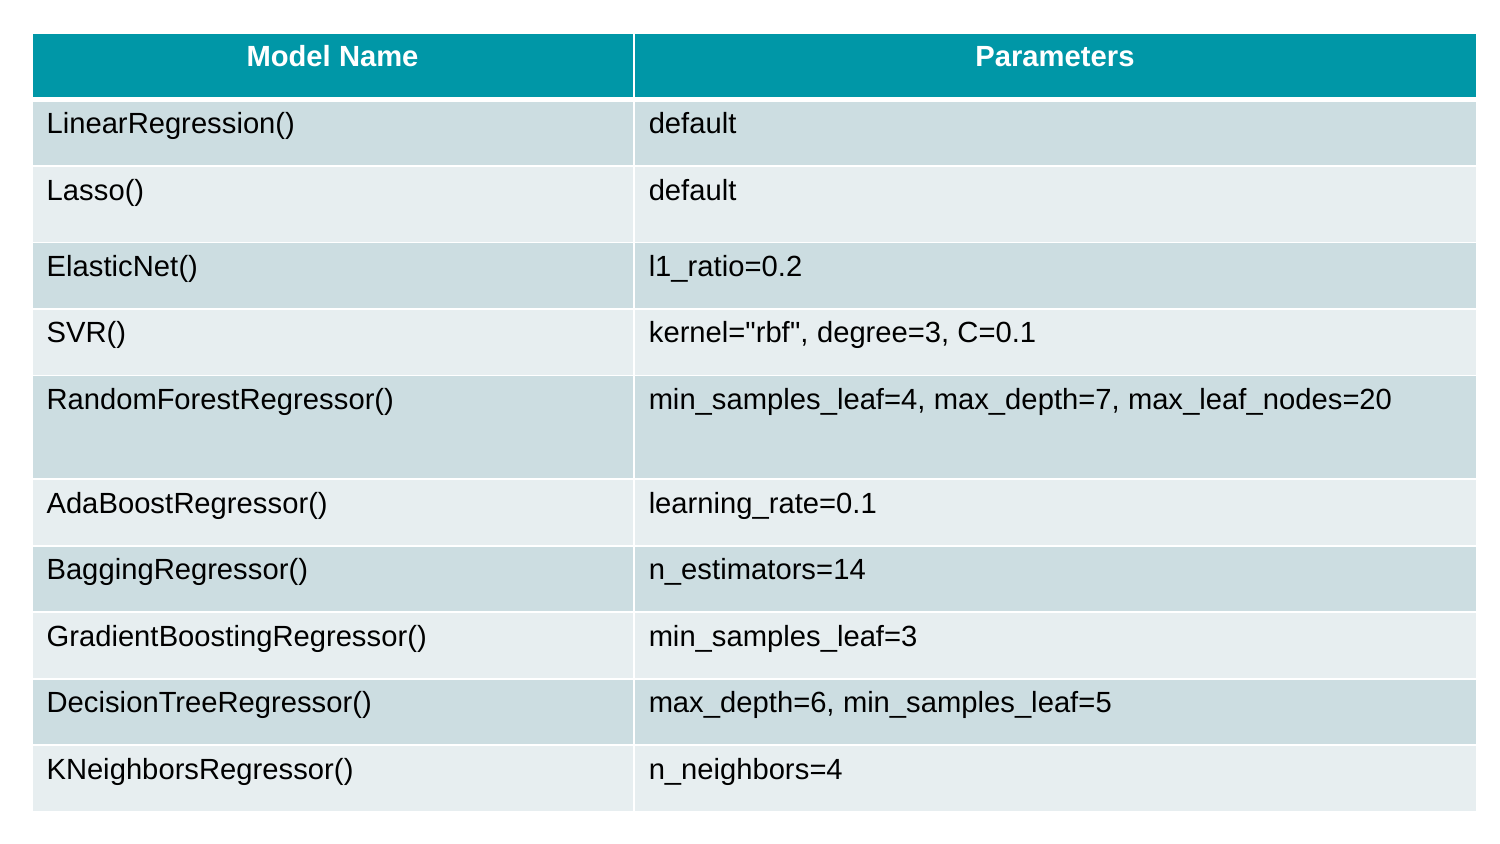

| Model Name | Parameters |
| --- | --- |
| LinearRegression() | default |
| Lasso() | default |
| ElasticNet() | l1\_ratio=0.2 |
| SVR() | kernel="rbf", degree=3, C=0.1 |
| RandomForestRegressor() | min\_samples\_leaf=4, max\_depth=7, max\_leaf\_nodes=20 |
| AdaBoostRegressor() | learning\_rate=0.1 |
| BaggingRegressor() | n\_estimators=14 |
| GradientBoostingRegressor() | min\_samples\_leaf=3 |
| DecisionTreeRegressor() | max\_depth=6, min\_samples\_leaf=5 |
| KNeighborsRegressor() | n\_neighbors=4 |